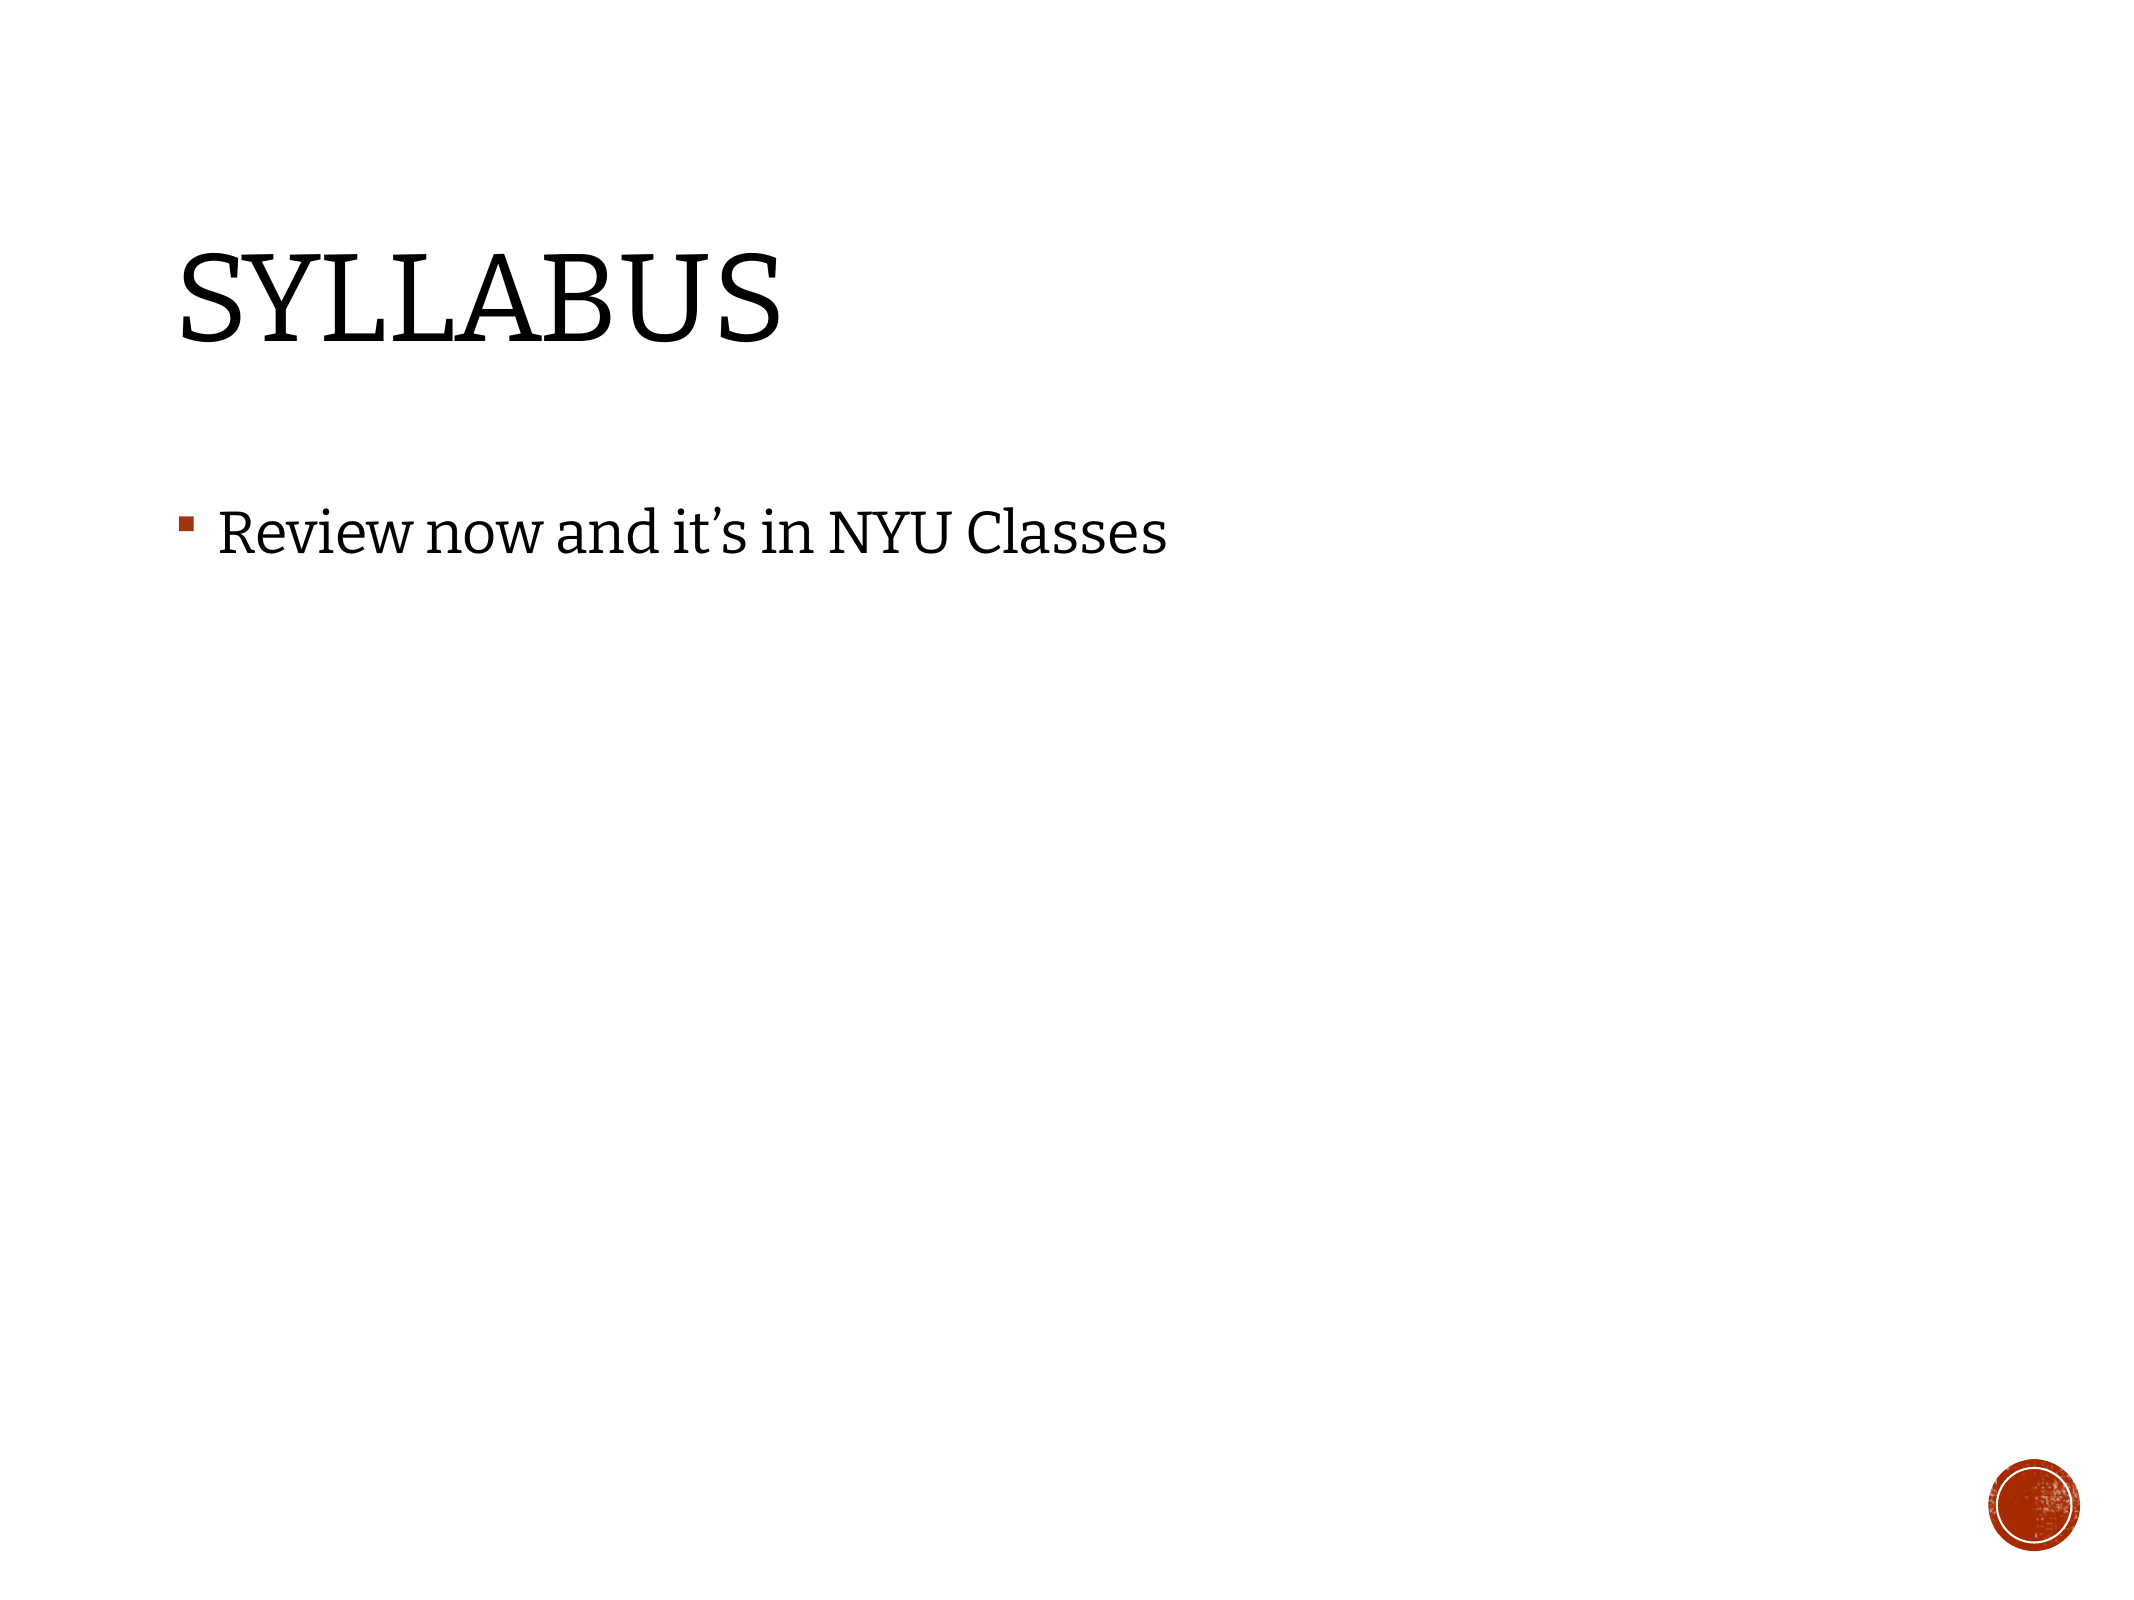

# Syllabus
Review now and it’s in NYU Classes